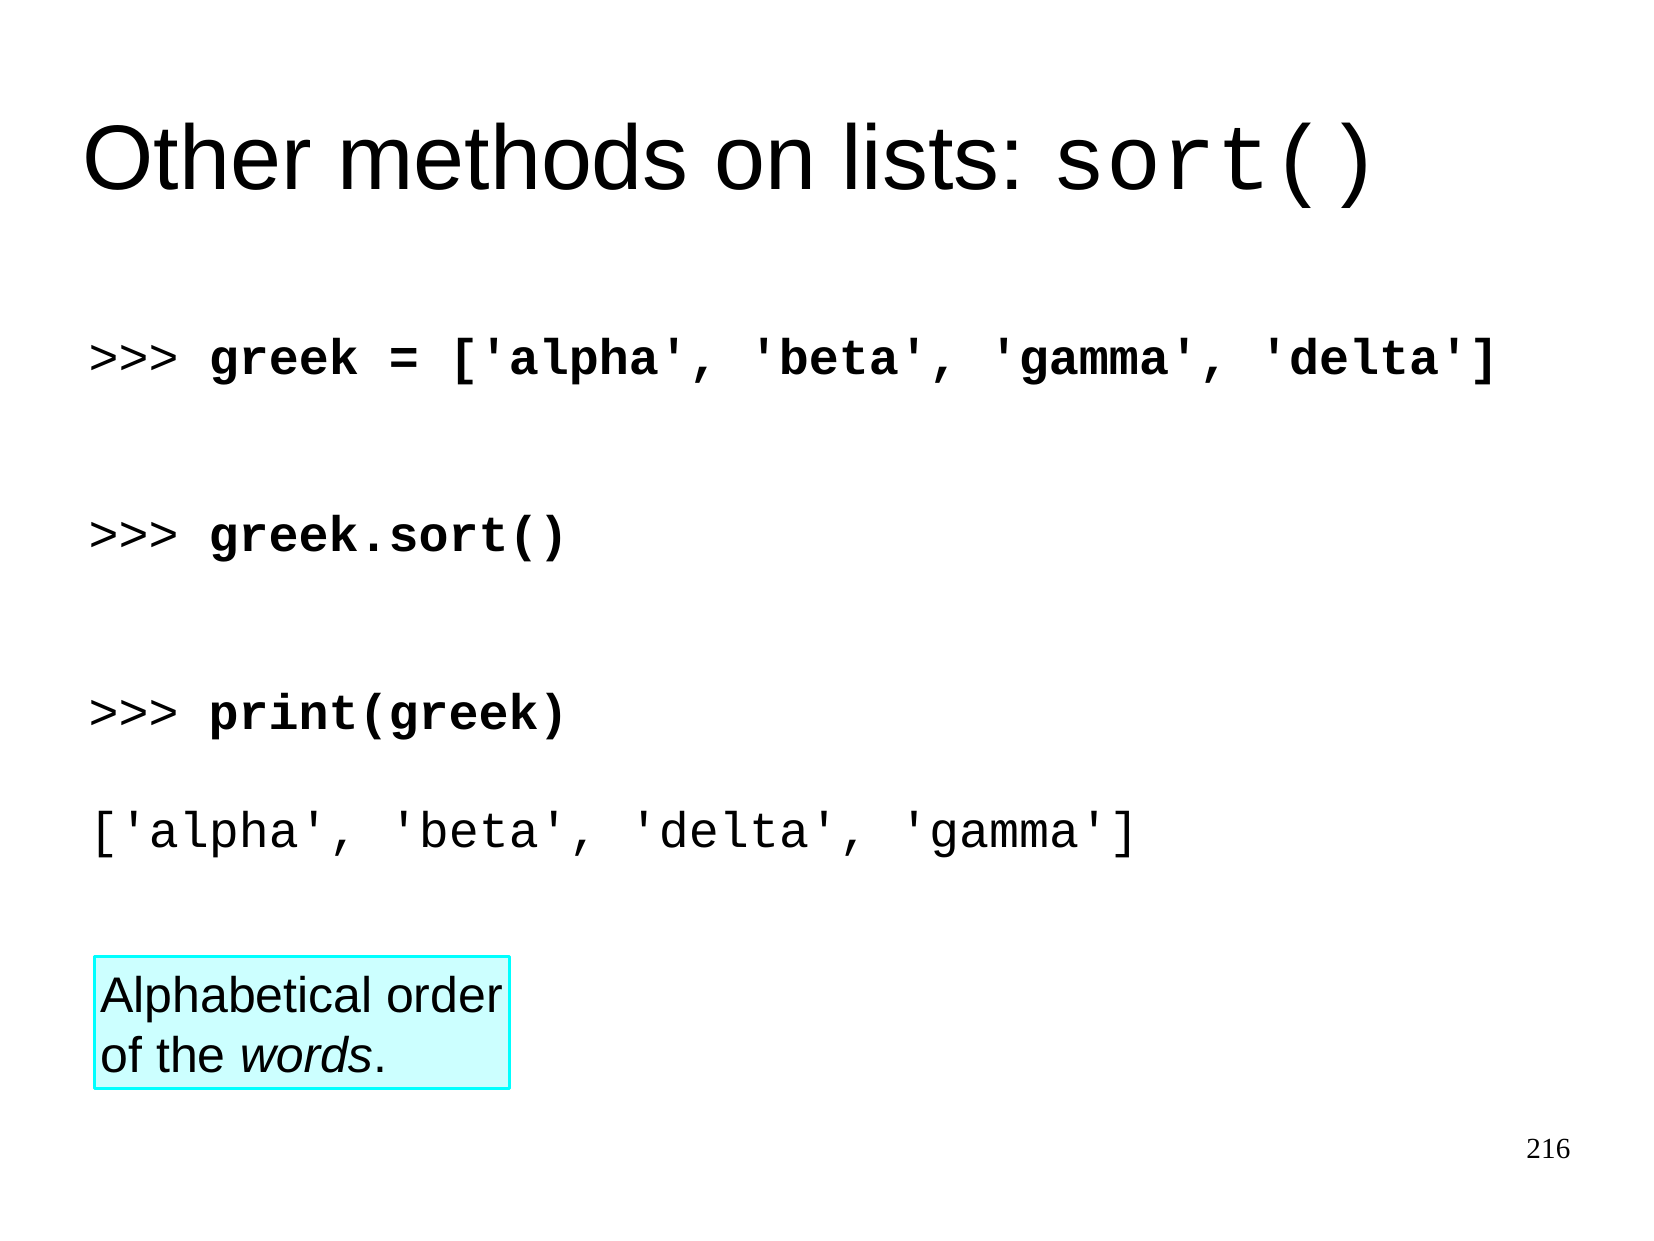

Other methods on lists: sort()
>>>
greek = ['alpha', 'beta', 'gamma', 'delta']
>>>
greek.sort()
>>>
print(greek)
['alpha', 'beta', 'delta', 'gamma']
Alphabetical order
of the words.
216